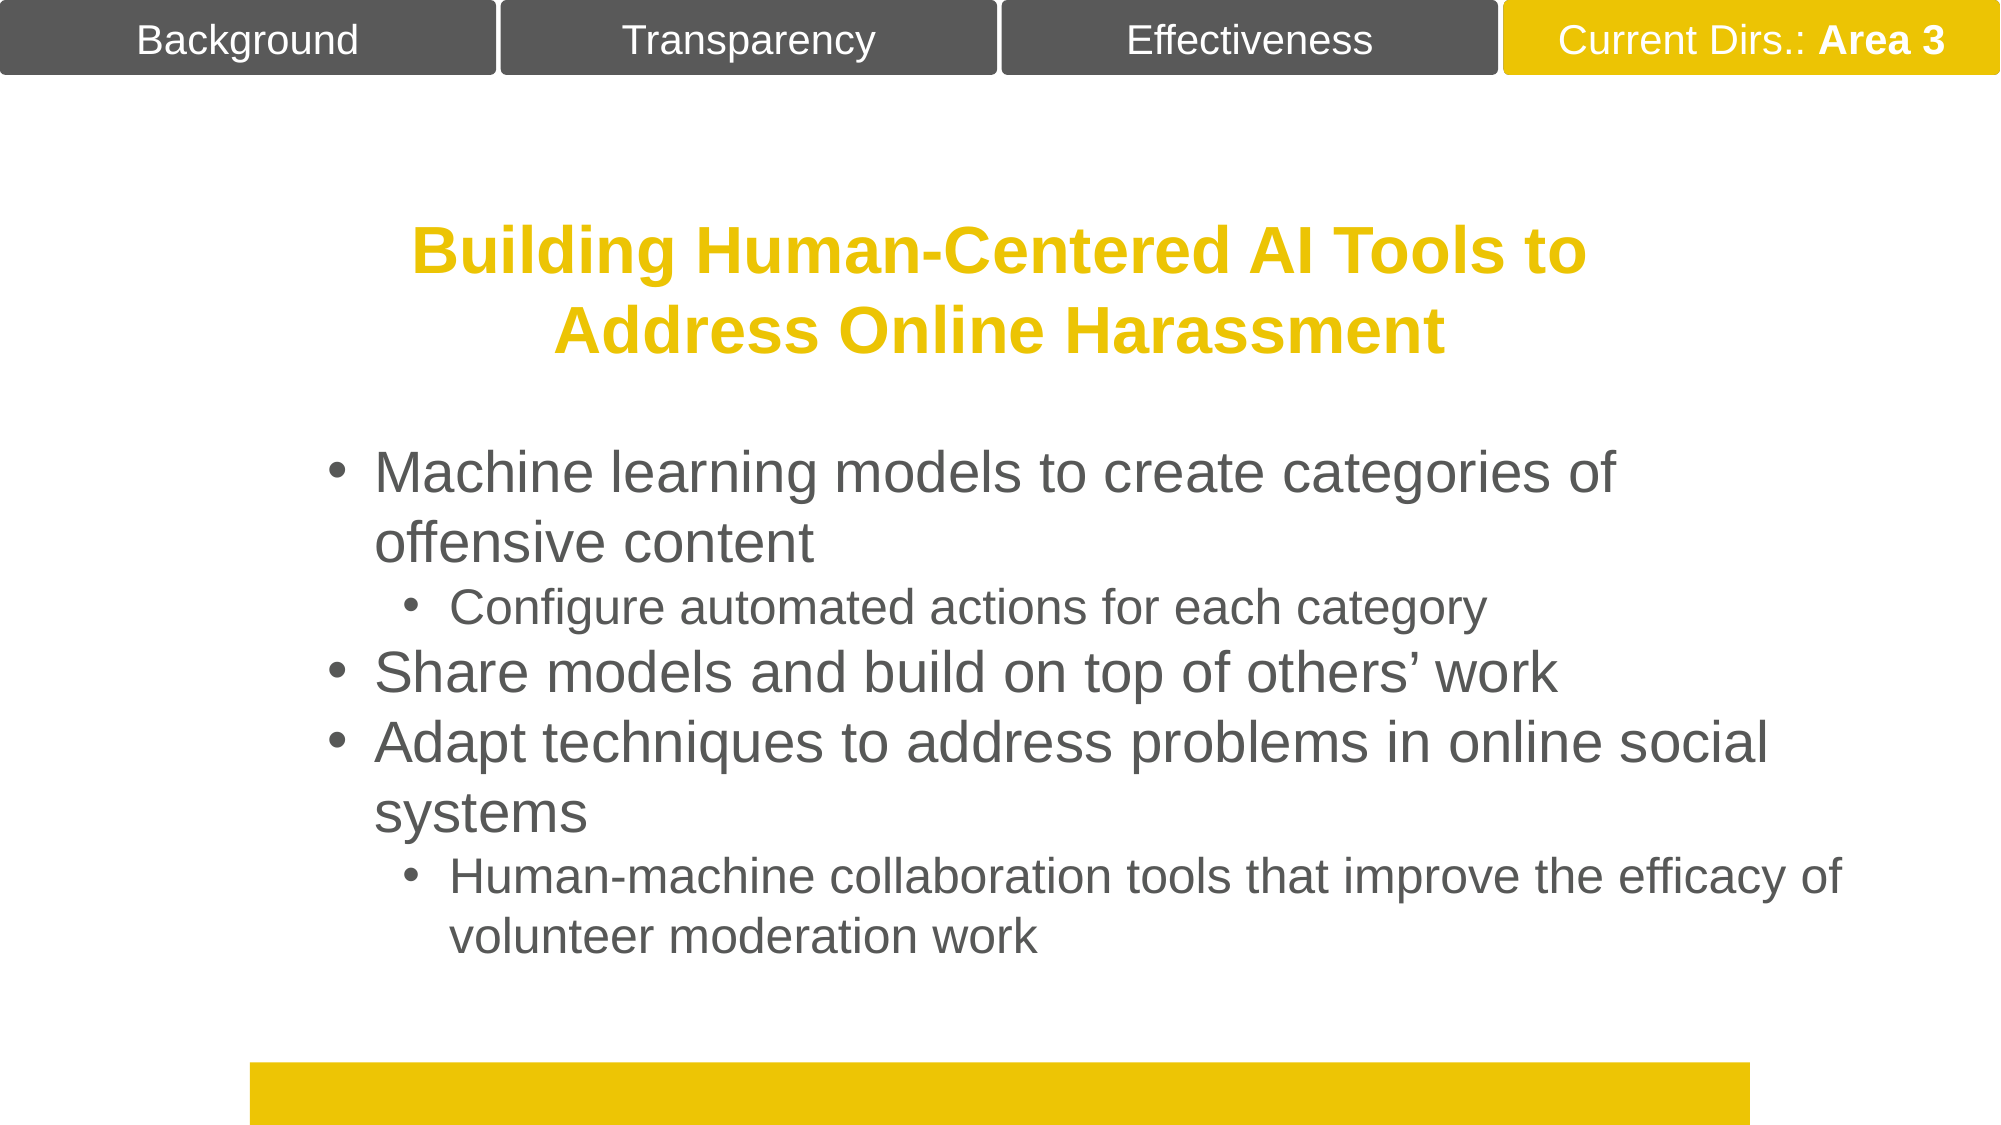

Current Dirs.: Area 3
Building Human-Centered AI Tools to Address Online Harassment
Machine learning models to create categories of offensive content
Configure automated actions for each category
Share models and build on top of others’ work
Adapt techniques to address problems in online social systems
Human-machine collaboration tools that improve the efficacy of volunteer moderation work